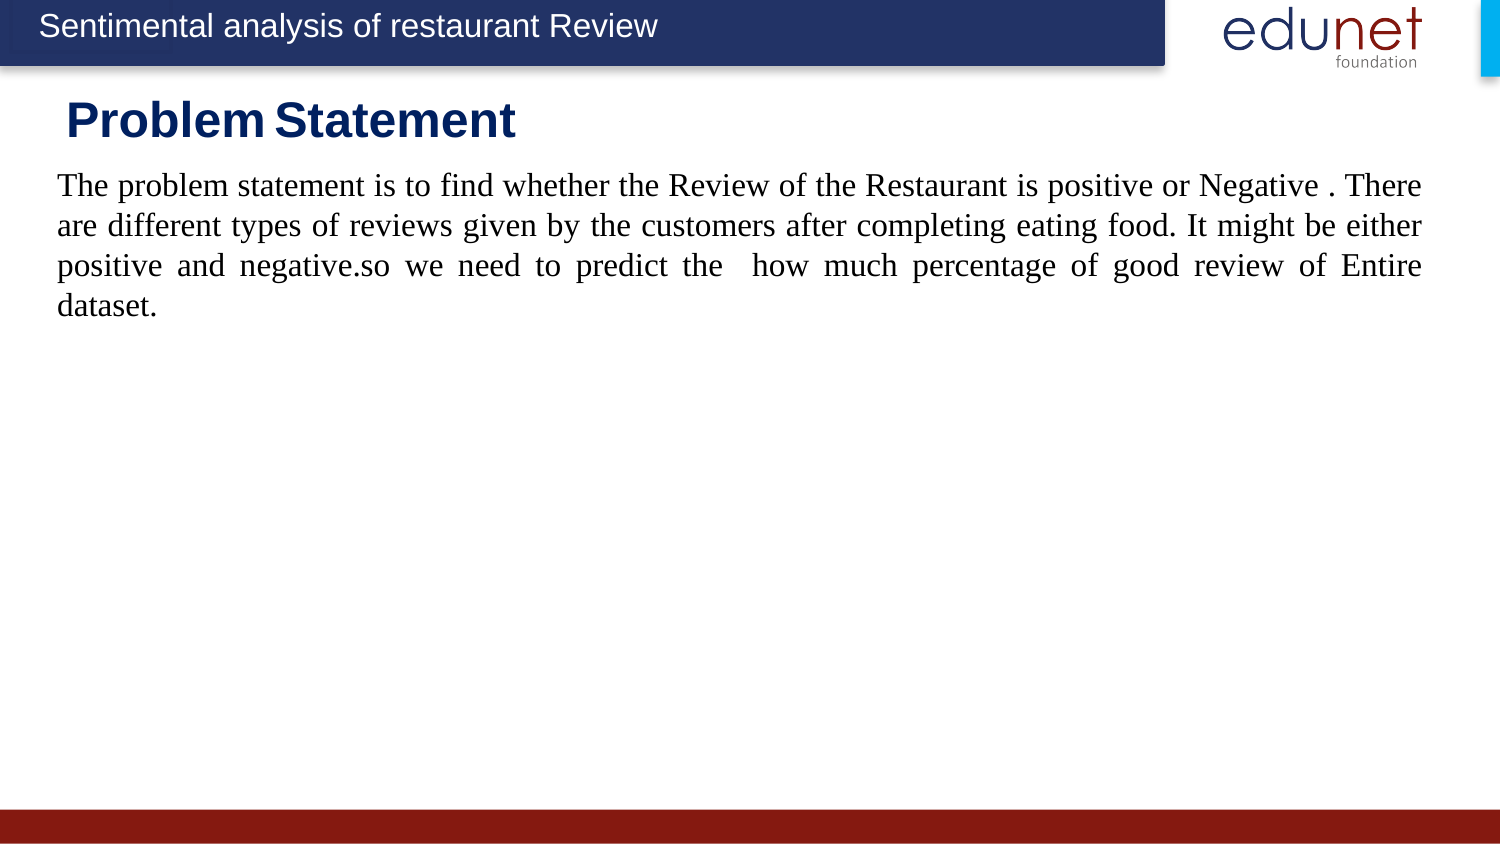

Sentimental analysis of restaurant Review

# Problem Statement

The problem statement is to find whether the Review of the Restaurant is positive or Negative . There are different types of reviews given by the customers after completing eating food. It might be either positive and negative.so we need to predict the  how much percentage of good review of Entire dataset.